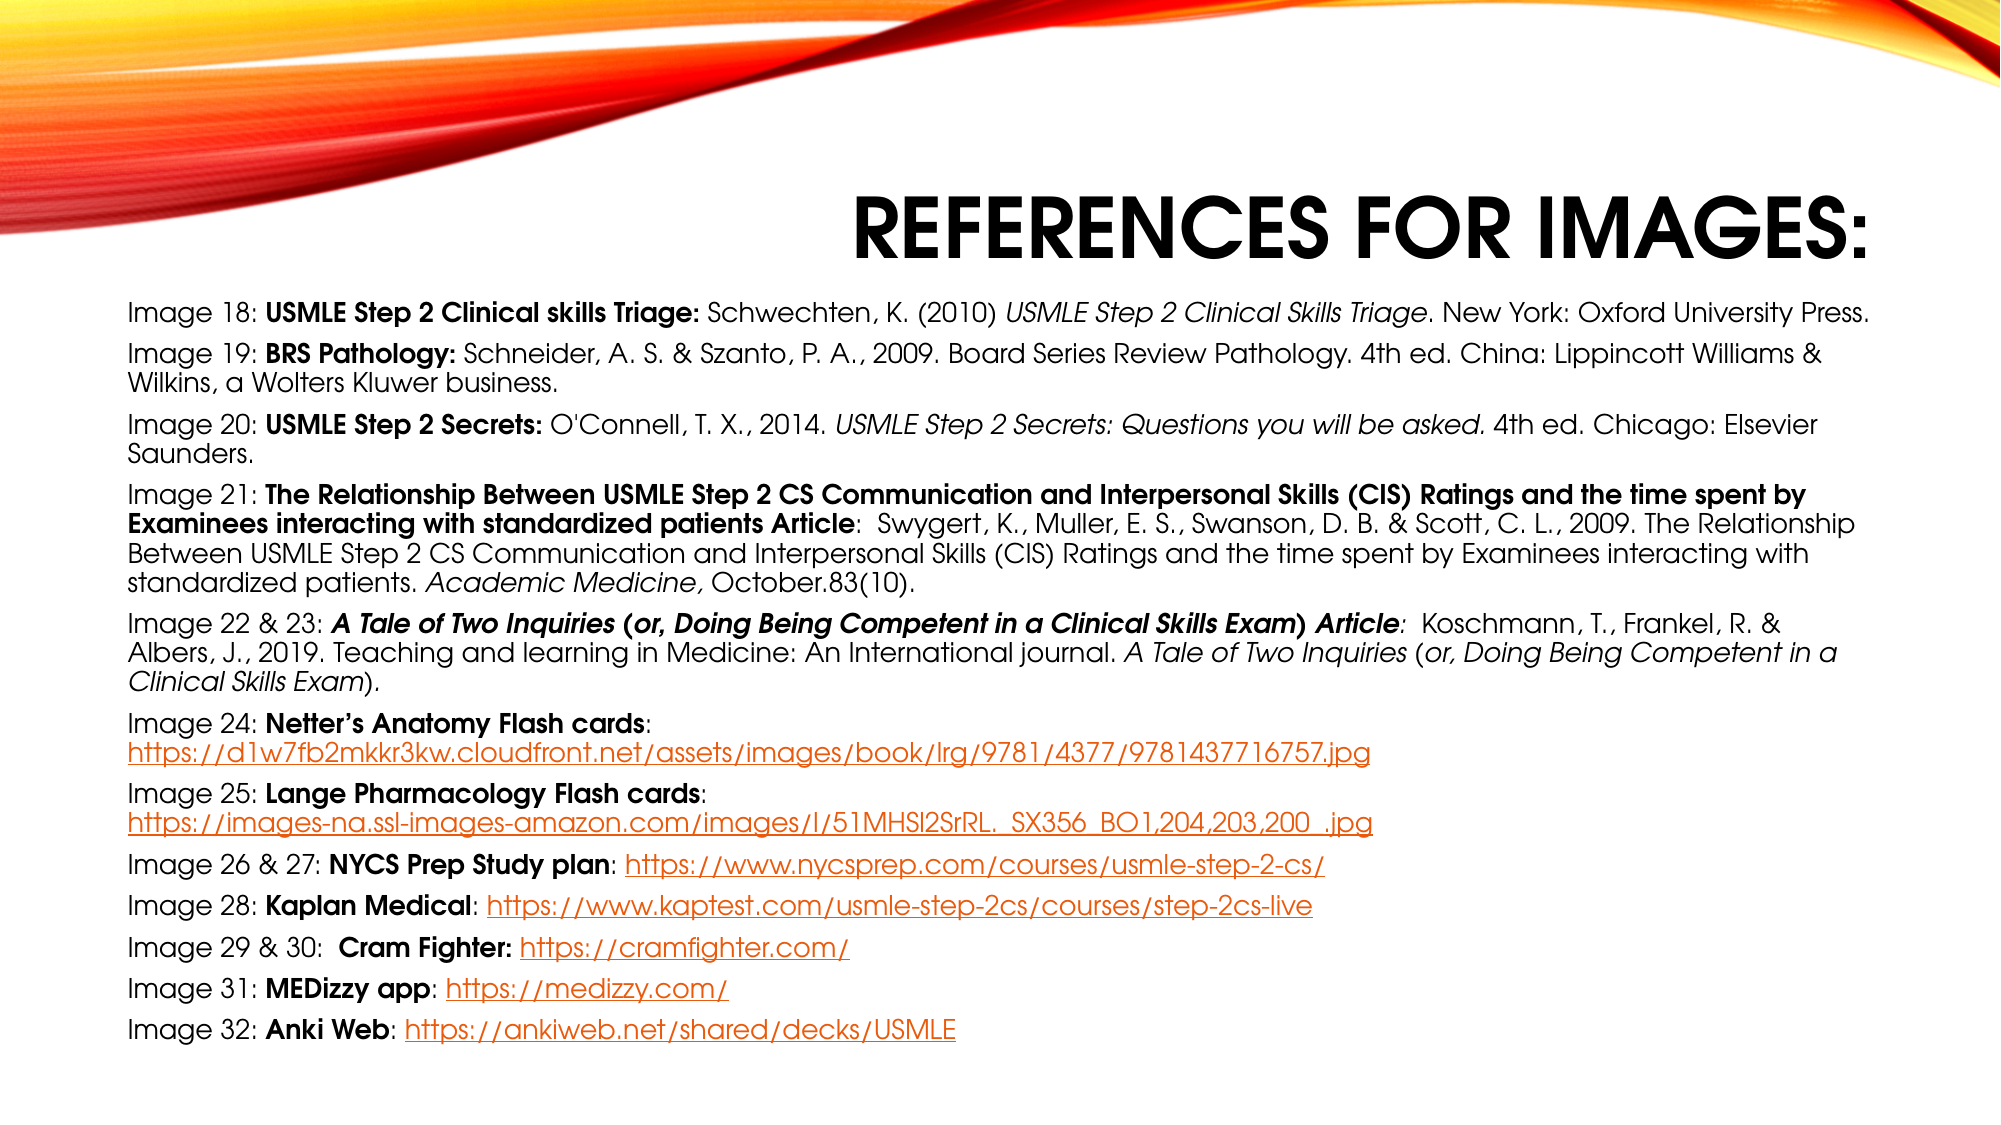

# REFERENCES FOR IMAGES:
Image 18: USMLE Step 2 Clinical skills Triage: Schwechten, K. (2010) USMLE Step 2 Clinical Skills Triage. New York: Oxford University Press.
Image 19: BRS Pathology: Schneider, A. S. & Szanto, P. A., 2009. Board Series Review Pathology. 4th ed. China: Lippincott Williams & Wilkins, a Wolters Kluwer business.
Image 20: USMLE Step 2 Secrets: O'Connell, T. X., 2014. USMLE Step 2 Secrets: Questions you will be asked. 4th ed. Chicago: Elsevier Saunders.
Image 21: The Relationship Between USMLE Step 2 CS Communication and Interpersonal Skills (CIS) Ratings and the time spent by Examinees interacting with standardized patients Article:  Swygert, K., Muller, E. S., Swanson, D. B. & Scott, C. L., 2009. The Relationship Between USMLE Step 2 CS Communication and Interpersonal Skills (CIS) Ratings and the time spent by Examinees interacting with standardized patients. Academic Medicine, October.83(10).
Image 22 & 23: A Tale of Two Inquiries (or, Doing Being Competent in a Clinical Skills Exam) Article:  Koschmann, T., Frankel, R. & Albers, J., 2019. Teaching and learning in Medicine: An International journal. A Tale of Two Inquiries (or, Doing Being Competent in a Clinical Skills Exam).
Image 24: Netter’s Anatomy Flash cards: https://d1w7fb2mkkr3kw.cloudfront.net/assets/images/book/lrg/9781/4377/9781437716757.jpg
Image 25: Lange Pharmacology Flash cards: https://images-na.ssl-images-amazon.com/images/I/51MHSl2SrRL._SX356_BO1,204,203,200_.jpg
Image 26 & 27: NYCS Prep Study plan: https://www.nycsprep.com/courses/usmle-step-2-cs/
Image 28: Kaplan Medical: https://www.kaptest.com/usmle-step-2cs/courses/step-2cs-live
Image 29 & 30:  Cram Fighter: https://cramfighter.com/
Image 31: MEDizzy app: https://medizzy.com/
Image 32: Anki Web: https://ankiweb.net/shared/decks/USMLE